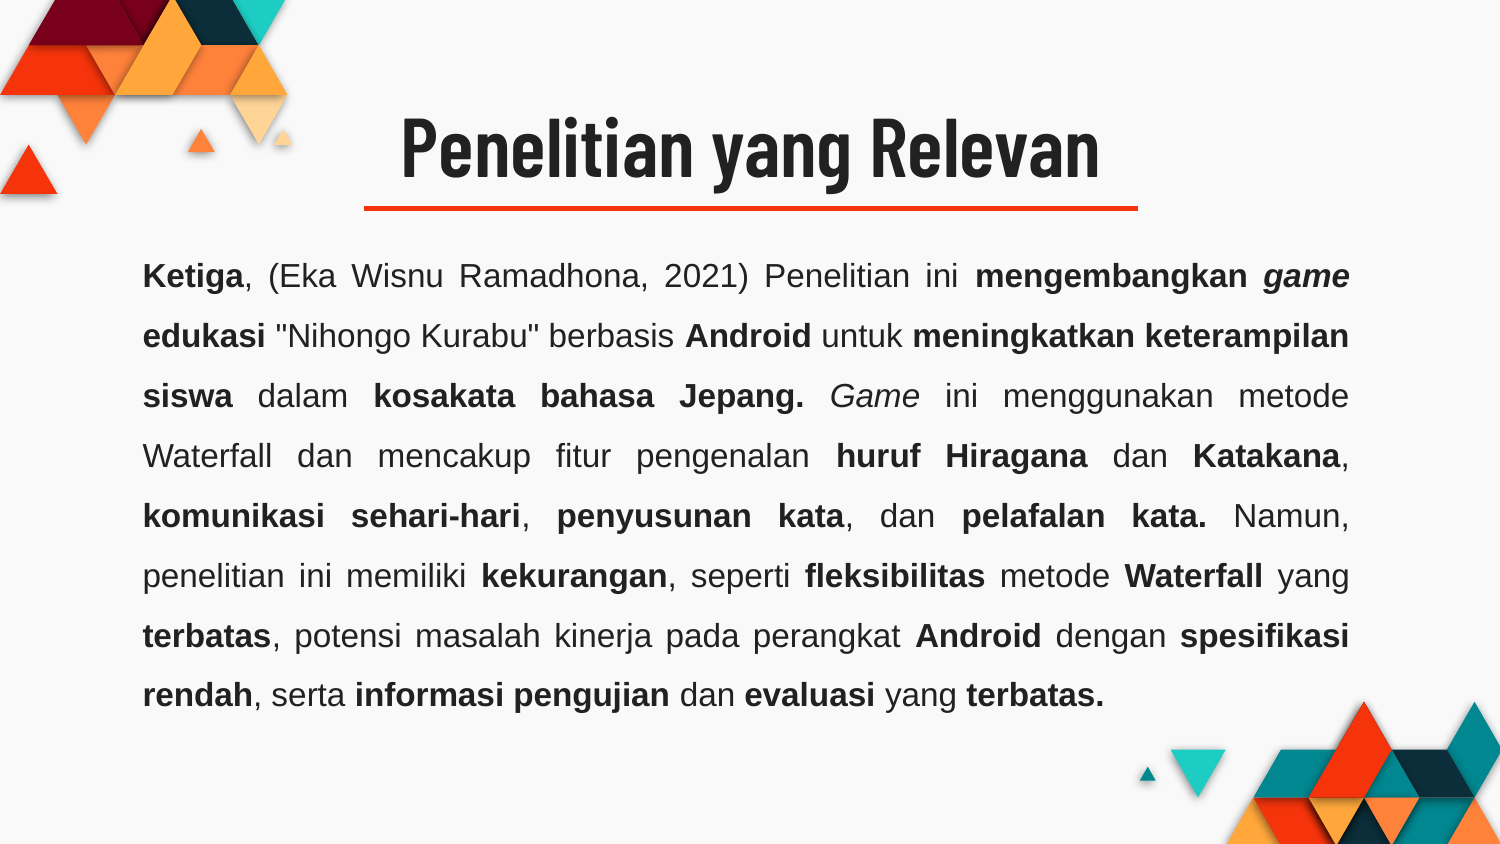

# Penelitian yang Relevan
Ketiga, (Eka Wisnu Ramadhona, 2021) Penelitian ini mengembangkan game edukasi "Nihongo Kurabu" berbasis Android untuk meningkatkan keterampilan siswa dalam kosakata bahasa Jepang. Game ini menggunakan metode Waterfall dan mencakup fitur pengenalan huruf Hiragana dan Katakana, komunikasi sehari-hari, penyusunan kata, dan pelafalan kata. Namun, penelitian ini memiliki kekurangan, seperti fleksibilitas metode Waterfall yang terbatas, potensi masalah kinerja pada perangkat Android dengan spesifikasi rendah, serta informasi pengujian dan evaluasi yang terbatas.